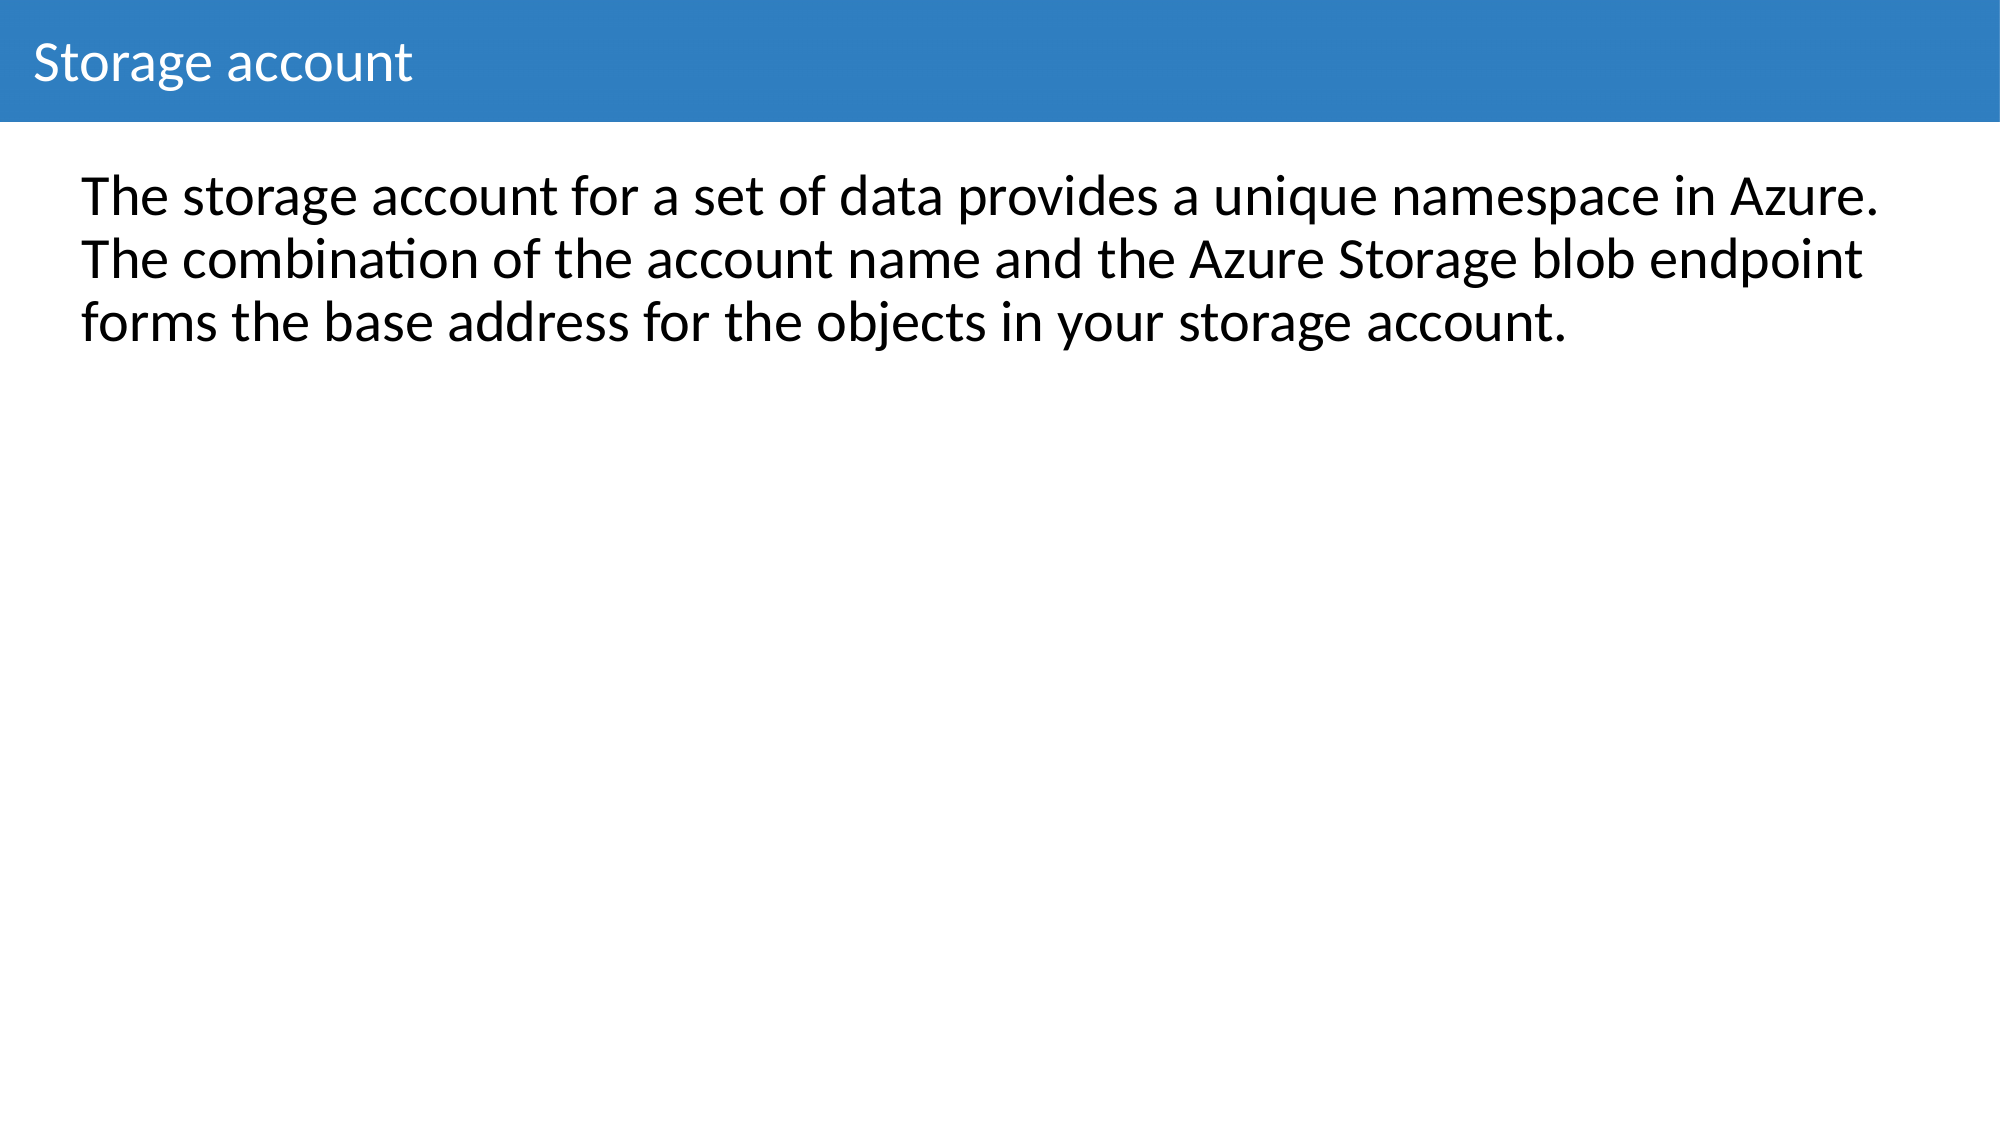

# Storage account
The storage account for a set of data provides a unique namespace in Azure. The combination of the account name and the Azure Storage blob endpoint forms the base address for the objects in your storage account.